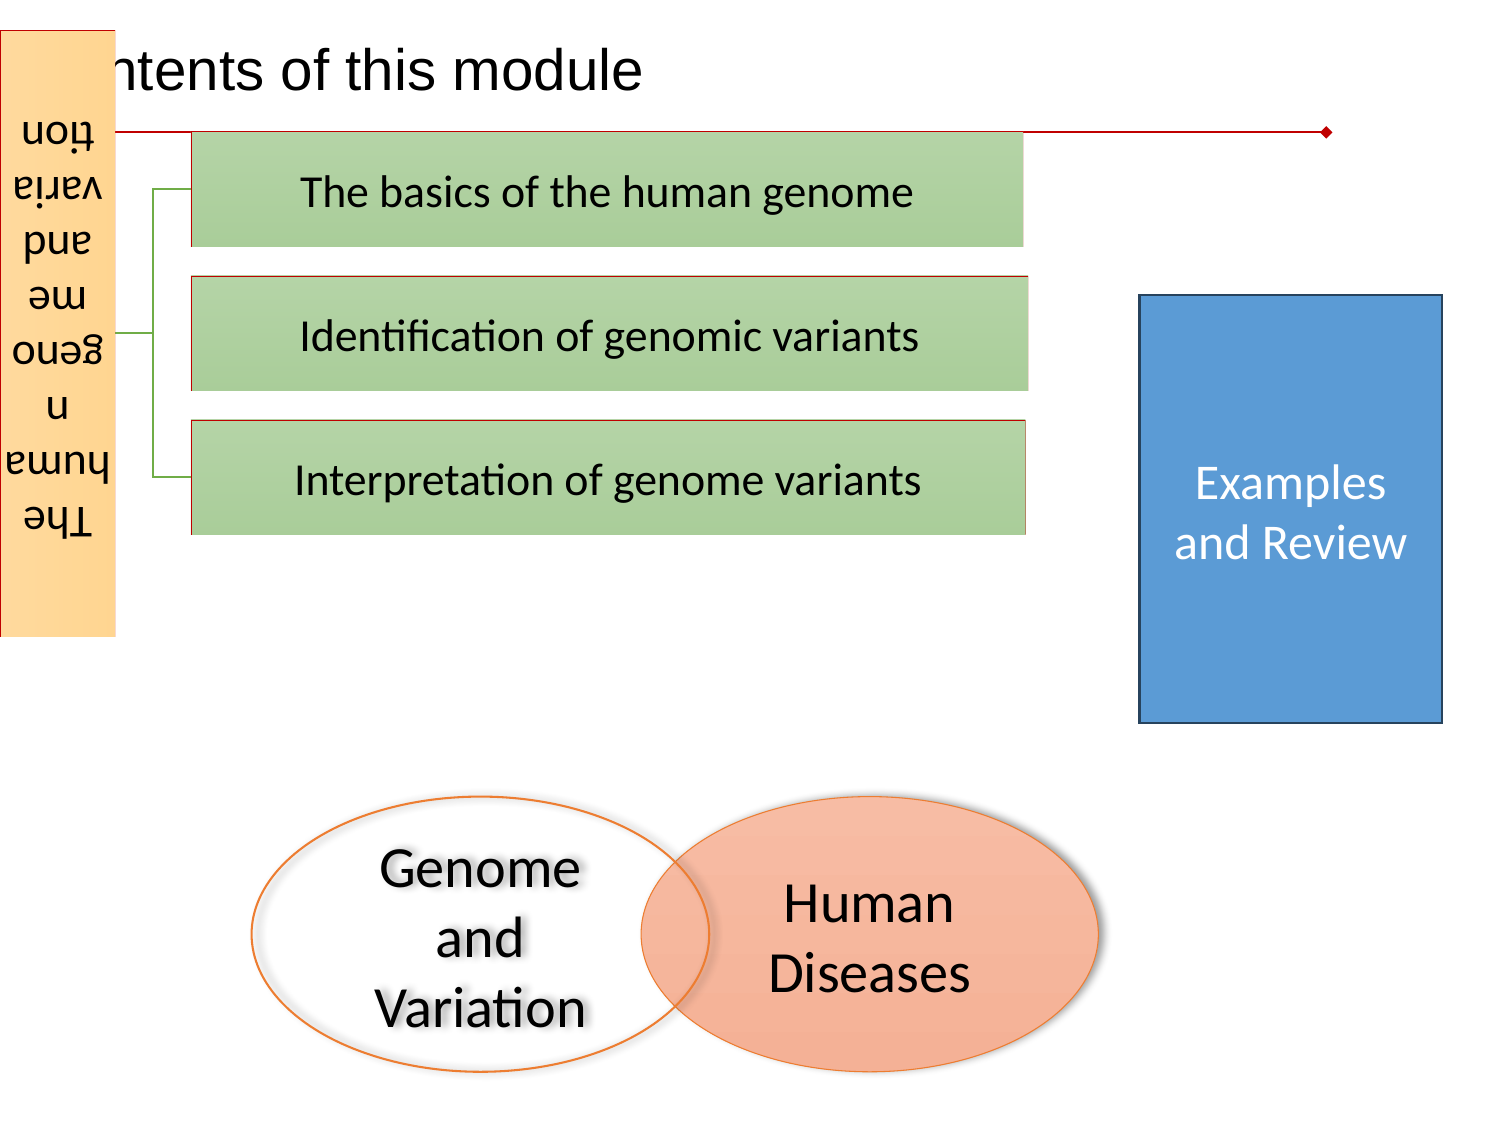

# Contents of this module

The human genome and variation
The basics of the human genome
Identification of genomic variants
Interpretation of genome variants
Examples and Review
Genome and Variation
Human Diseases